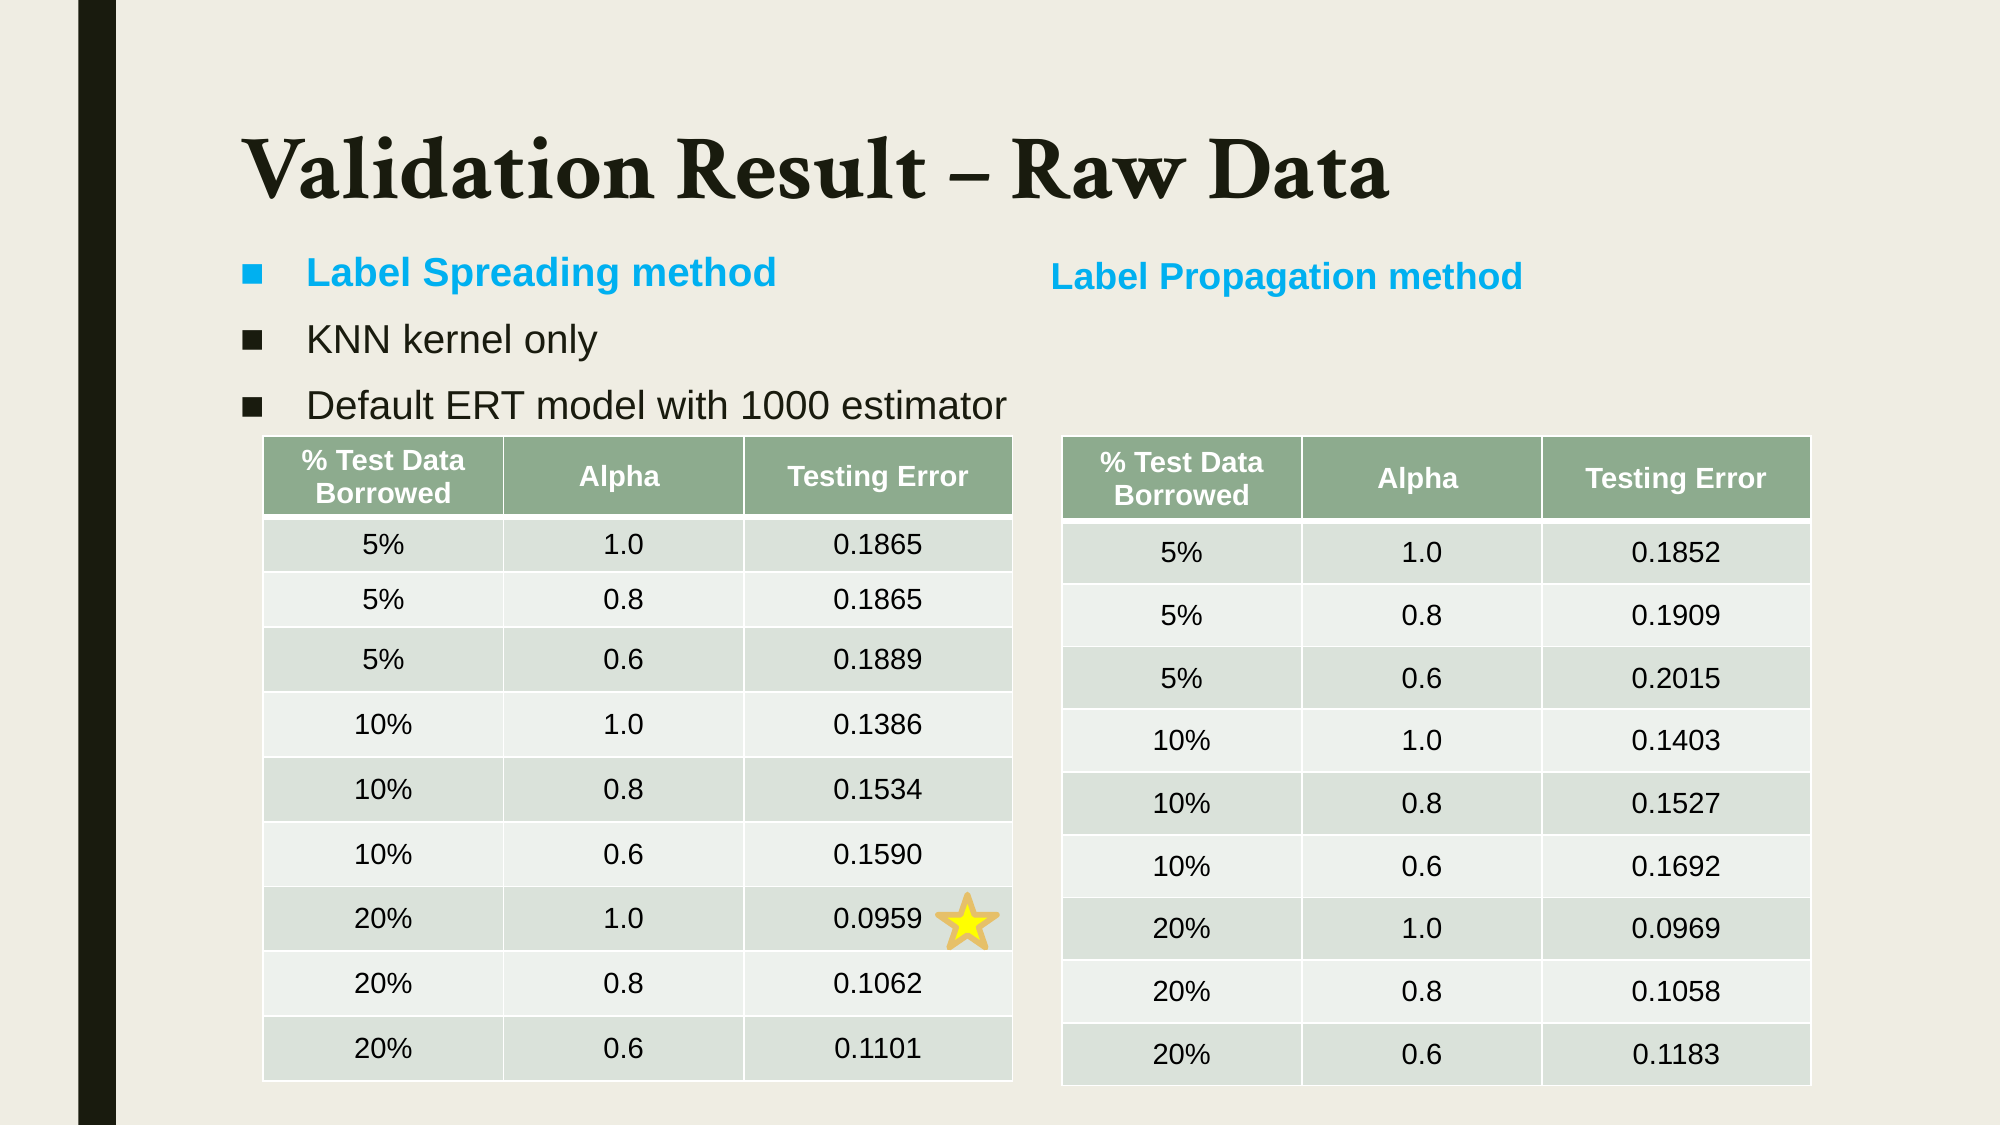

# Validation Result – Raw Data
Label Spreading method
KNN kernel only
Default ERT model with 1000 estimator
Label Propagation method
| % Test Data Borrowed | Alpha | Testing Error |
| --- | --- | --- |
| 5% | 1.0 | 0.1865 |
| 5% | 0.8 | 0.1865 |
| 5% | 0.6 | 0.1889 |
| 10% | 1.0 | 0.1386 |
| 10% | 0.8 | 0.1534 |
| 10% | 0.6 | 0.1590 |
| 20% | 1.0 | 0.0959 |
| 20% | 0.8 | 0.1062 |
| 20% | 0.6 | 0.1101 |
| % Test Data Borrowed | Alpha | Testing Error |
| --- | --- | --- |
| 5% | 1.0 | 0.1852 |
| 5% | 0.8 | 0.1909 |
| 5% | 0.6 | 0.2015 |
| 10% | 1.0 | 0.1403 |
| 10% | 0.8 | 0.1527 |
| 10% | 0.6 | 0.1692 |
| 20% | 1.0 | 0.0969 |
| 20% | 0.8 | 0.1058 |
| 20% | 0.6 | 0.1183 |